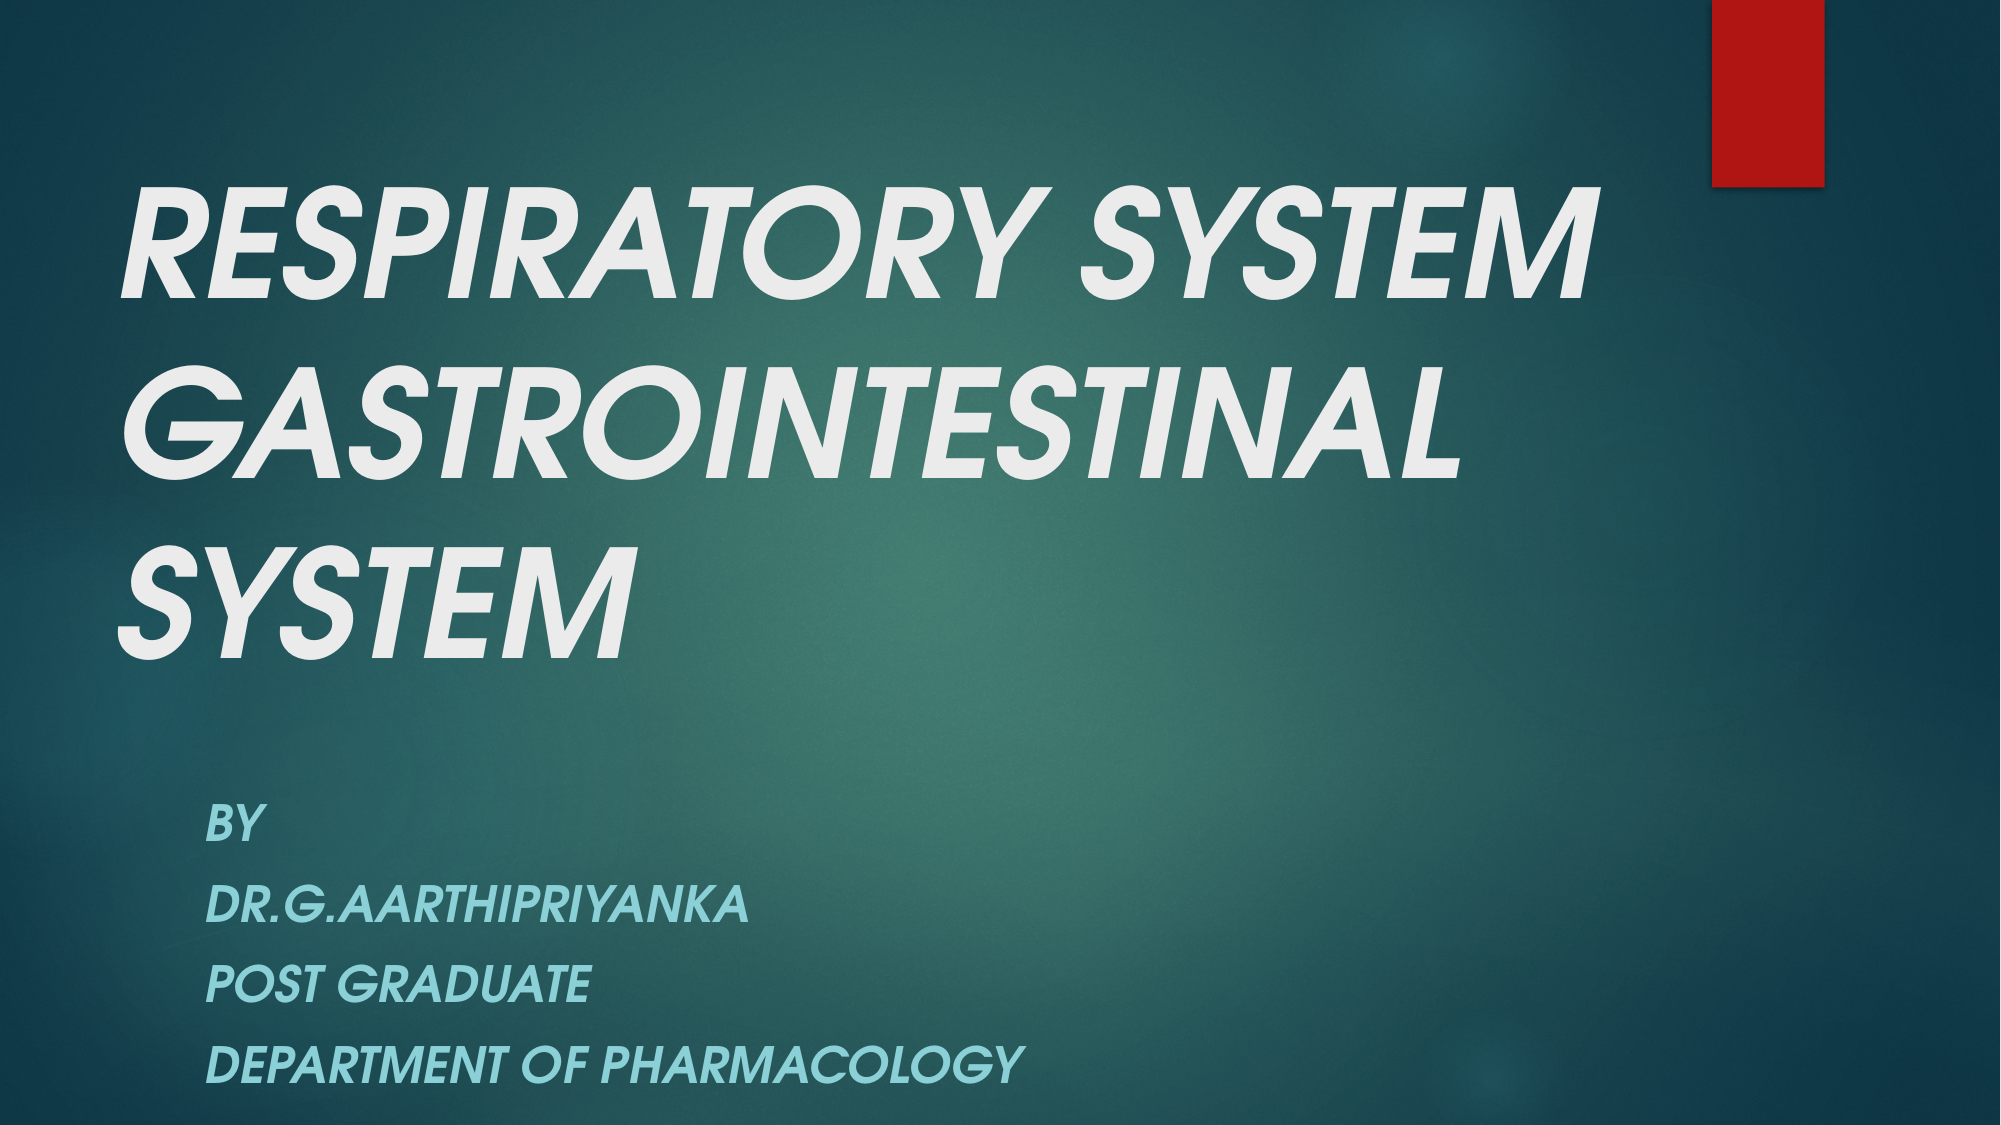

# RESPIRATORY SYSTEM GASTROINTESTINAL SYSTEM
BY
DR.G.AARTHIPRIYANKA
POST GRADUATE
DEPARTMENT OF PHARMACOLOGY